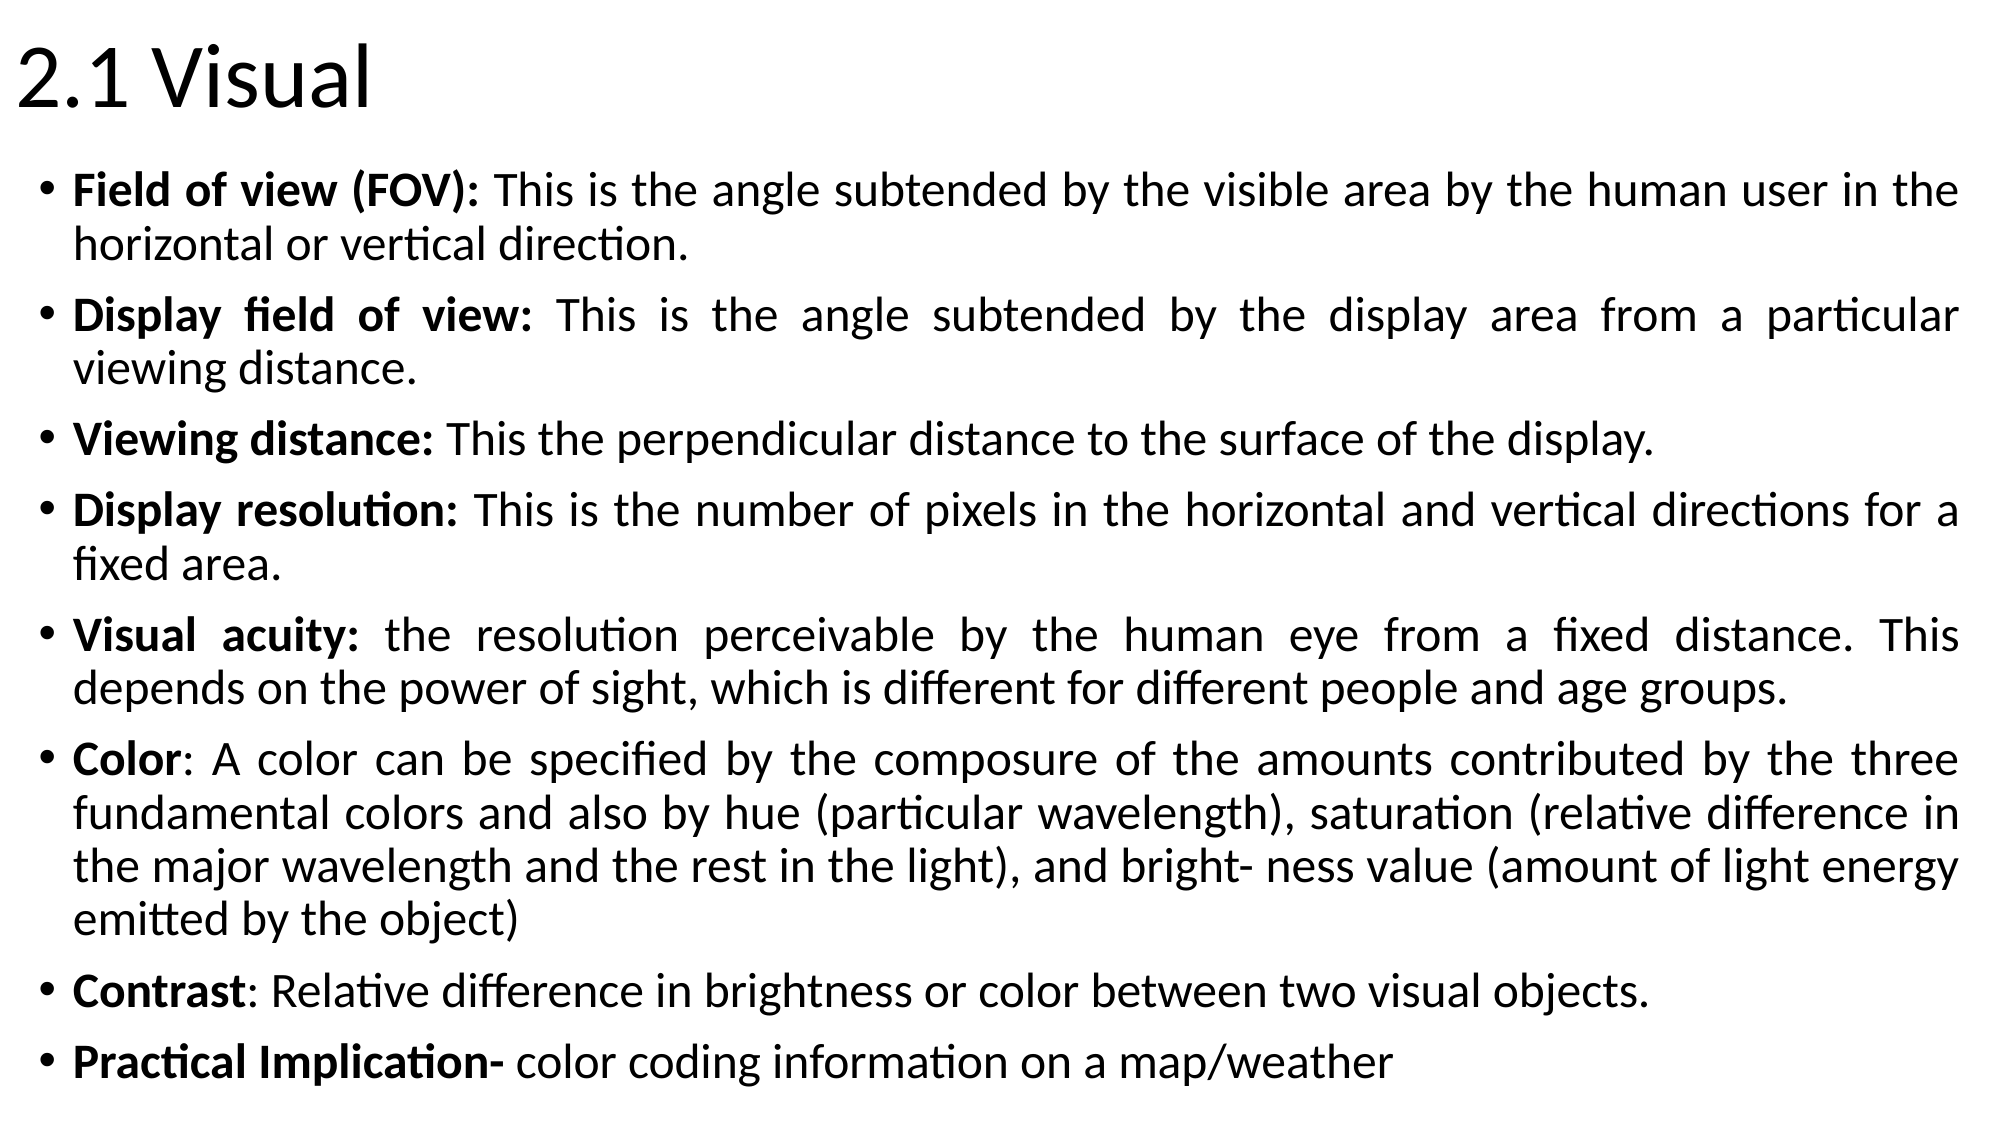

# 2.1 Visual
Field of view (FOV): This is the angle subtended by the visible area by the human user in the horizontal or vertical direction.
Display field of view: This is the angle subtended by the display area from a particular viewing distance.
Viewing distance: This the perpendicular distance to the surface of the display.
Display resolution: This is the number of pixels in the horizontal and vertical directions for a fixed area.
Visual acuity: the resolution perceivable by the human eye from a fixed distance. This depends on the power of sight, which is different for different people and age groups.
Color: A color can be specified by the composure of the amounts contributed by the three fundamental colors and also by hue (particular wavelength), saturation (relative difference in the major wavelength and the rest in the light), and bright- ness value (amount of light energy emitted by the object)
Contrast: Relative difference in brightness or color between two visual objects.
Practical Implication- color coding information on a map/weather